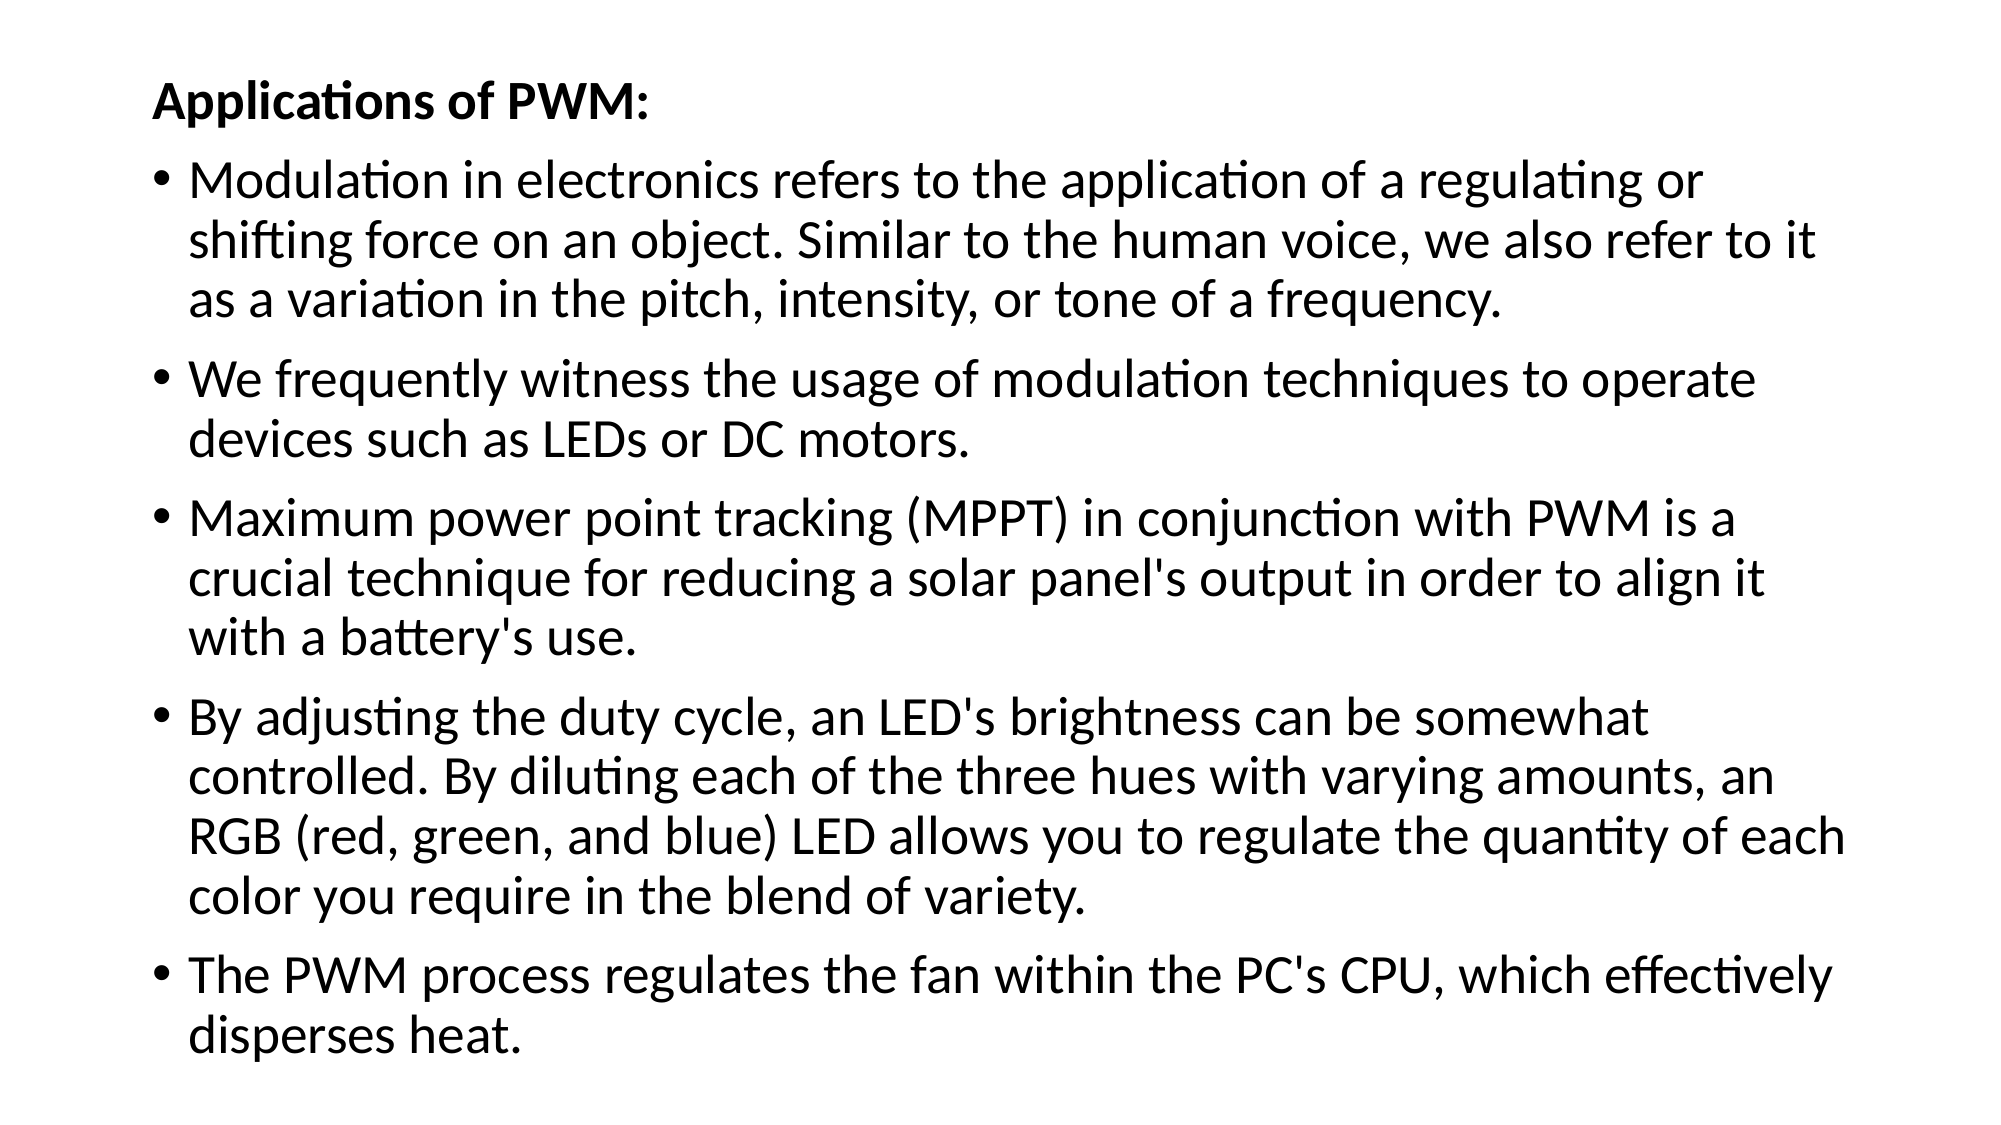

Applications of PWM:
Modulation in electronics refers to the application of a regulating or shifting force on an object. Similar to the human voice, we also refer to it as a variation in the pitch, intensity, or tone of a frequency.
We frequently witness the usage of modulation techniques to operate devices such as LEDs or DC motors.
Maximum power point tracking (MPPT) in conjunction with PWM is a crucial technique for reducing a solar panel's output in order to align it with a battery's use.
By adjusting the duty cycle, an LED's brightness can be somewhat controlled. By diluting each of the three hues with varying amounts, an RGB (red, green, and blue) LED allows you to regulate the quantity of each color you require in the blend of variety.
The PWM process regulates the fan within the PC's CPU, which effectively disperses heat.